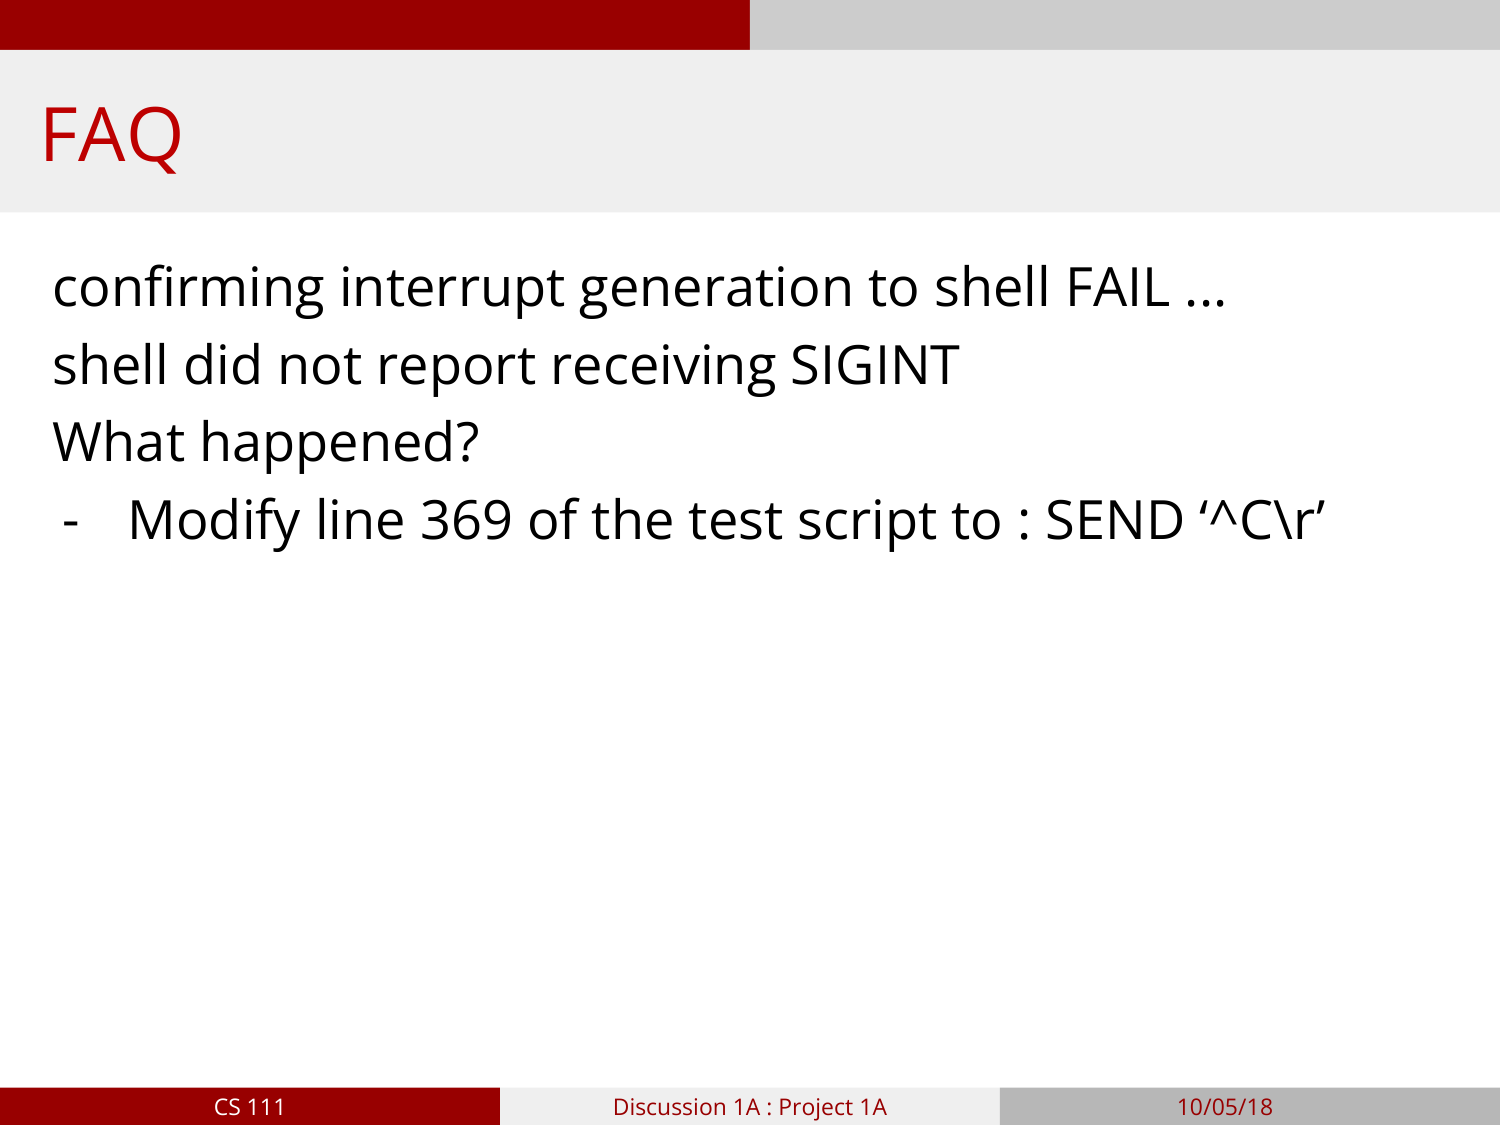

# FAQ
confirming interrupt generation to shell FAIL ...
shell did not report receiving SIGINT
What happened?
Modify line 369 of the test script to : SEND ‘^C\r’